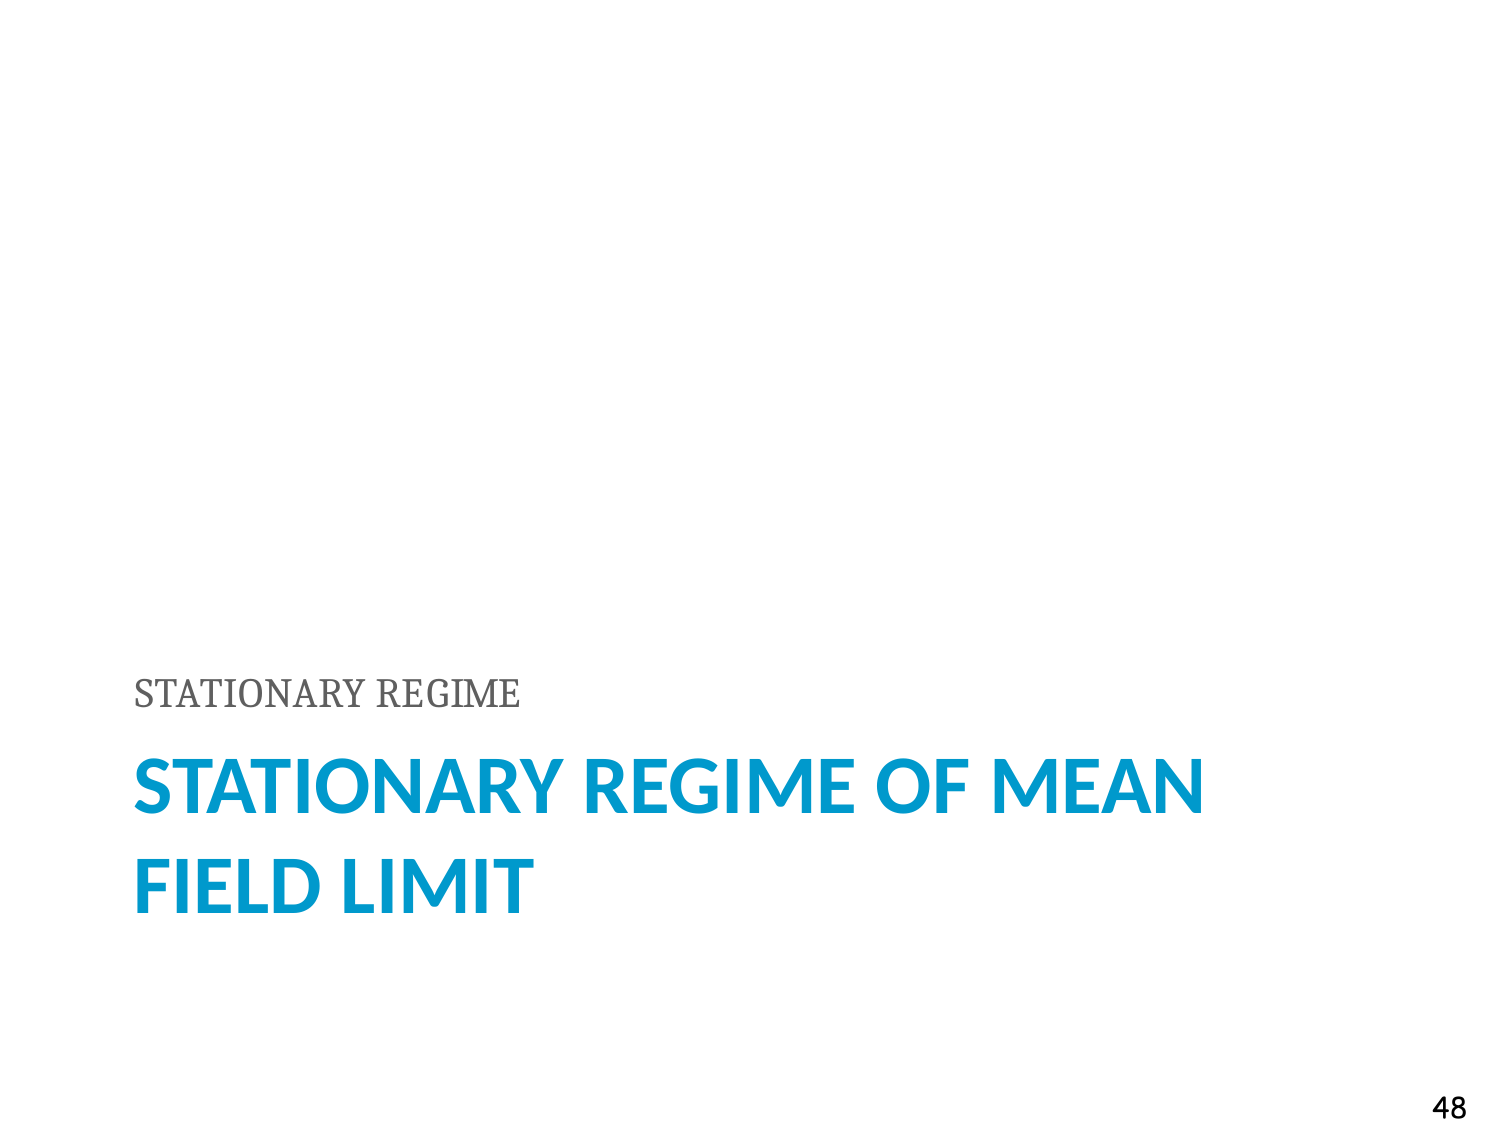

STATIONARY REGIME
# STATIONARY REGIME OF mean Field Limit
48